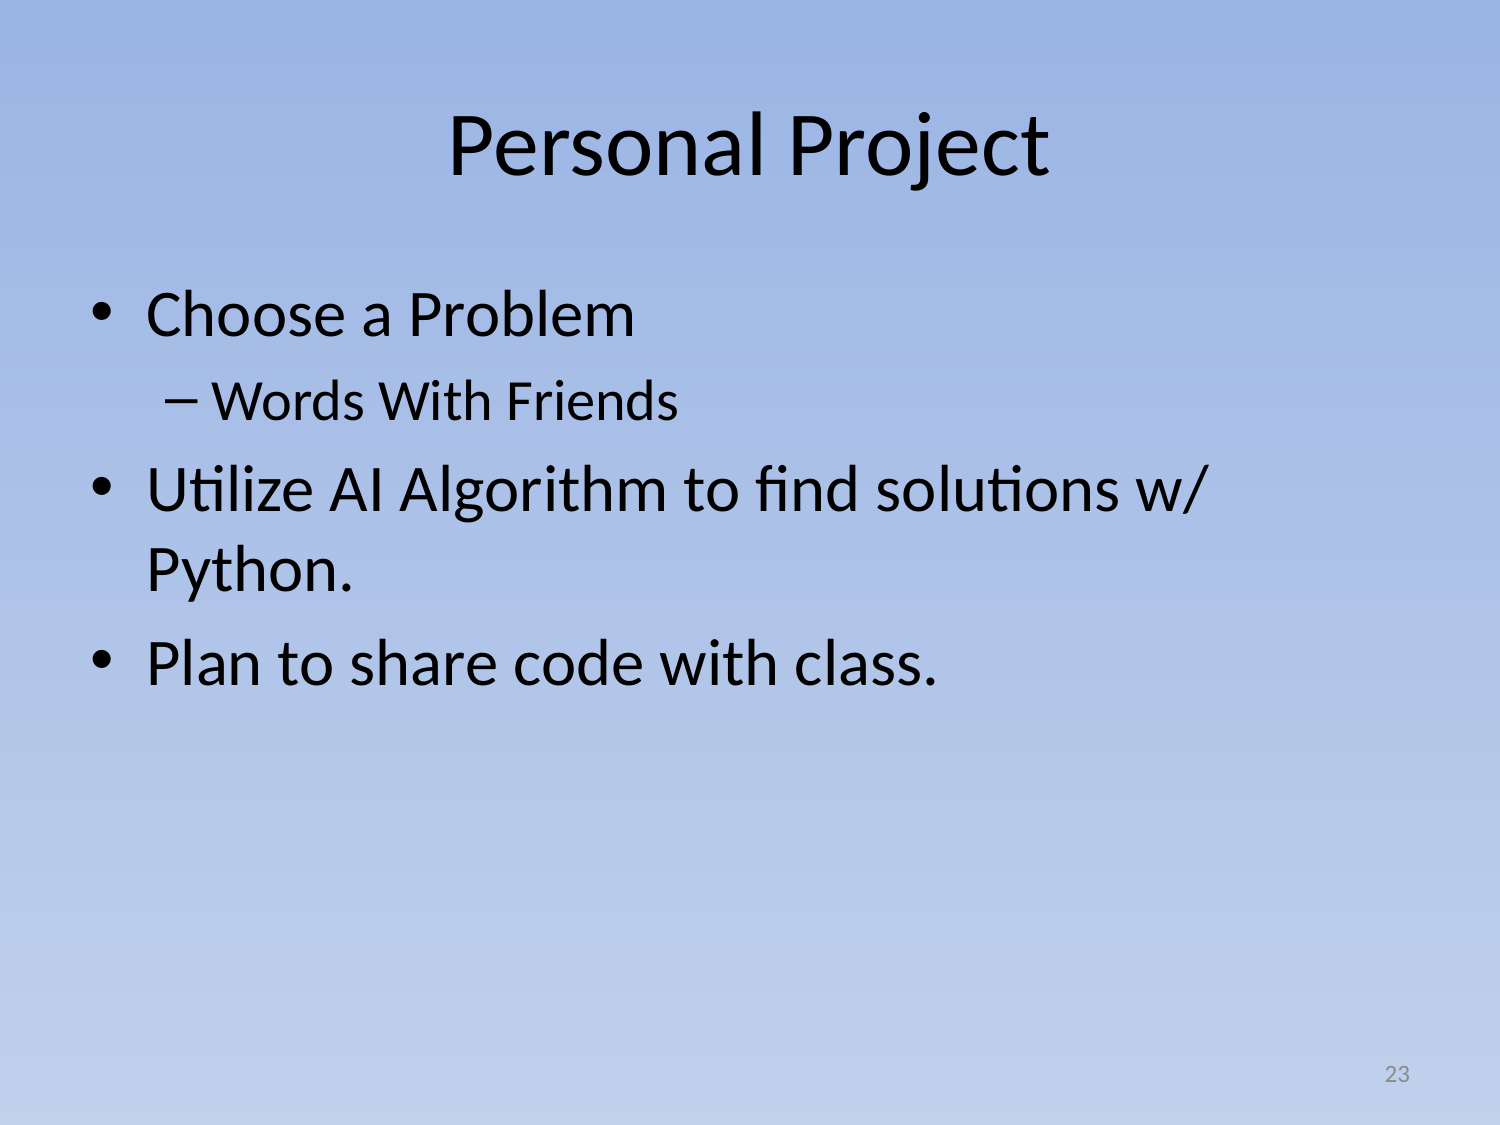

# Personal Project
Choose a Problem
Words With Friends
Utilize AI Algorithm to find solutions w/ Python.
Plan to share code with class.
23